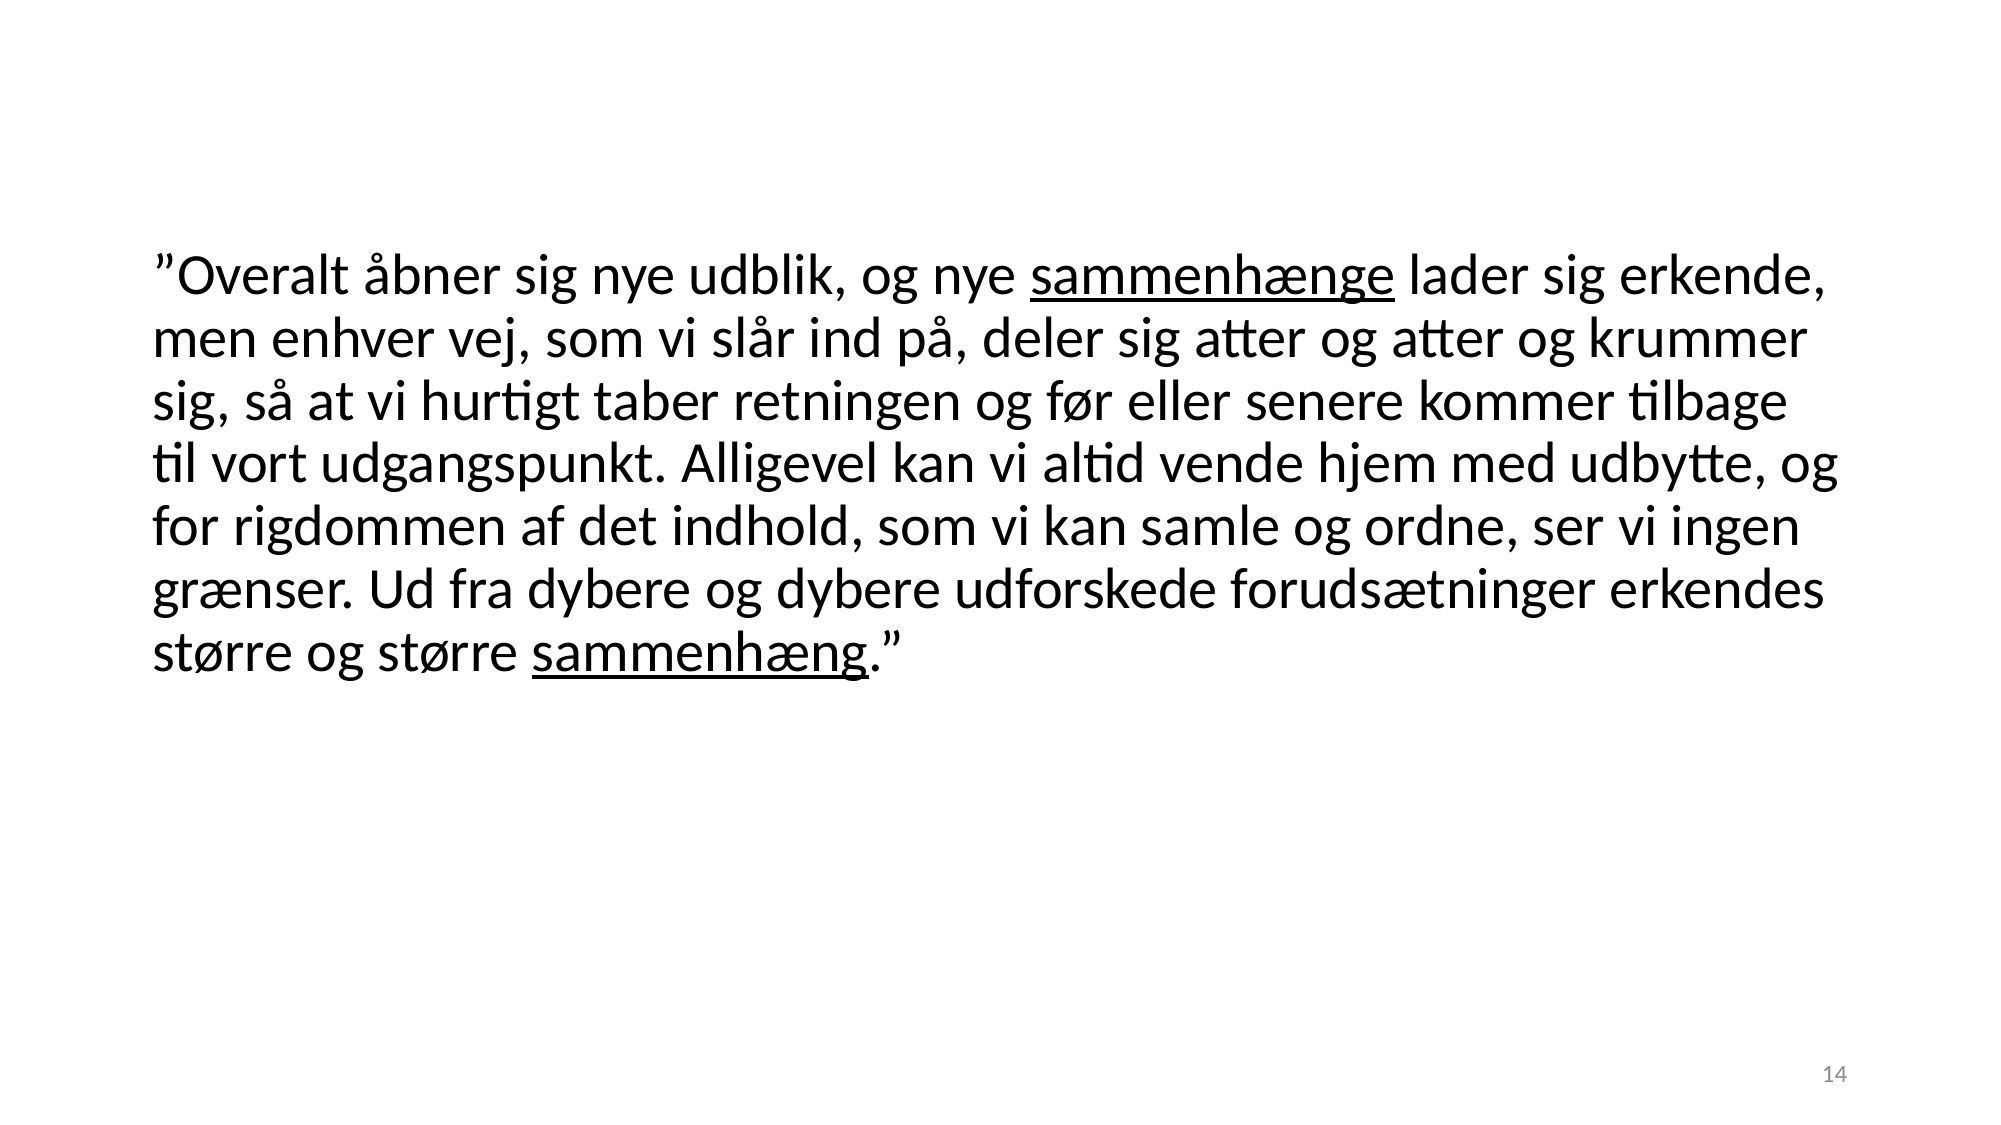

#
”Overalt åbner sig nye udblik, og nye sammenhænge lader sig erkende, men enhver vej, som vi slår ind på, deler sig atter og atter og krummer sig, så at vi hurtigt taber retningen og før eller senere kommer tilbage til vort udgangspunkt. Alligevel kan vi altid vende hjem med udbytte, og for rigdommen af det indhold, som vi kan samle og ordne, ser vi ingen grænser. Ud fra dybere og dybere udforskede forudsætninger erkendes større og større sammenhæng.”
14